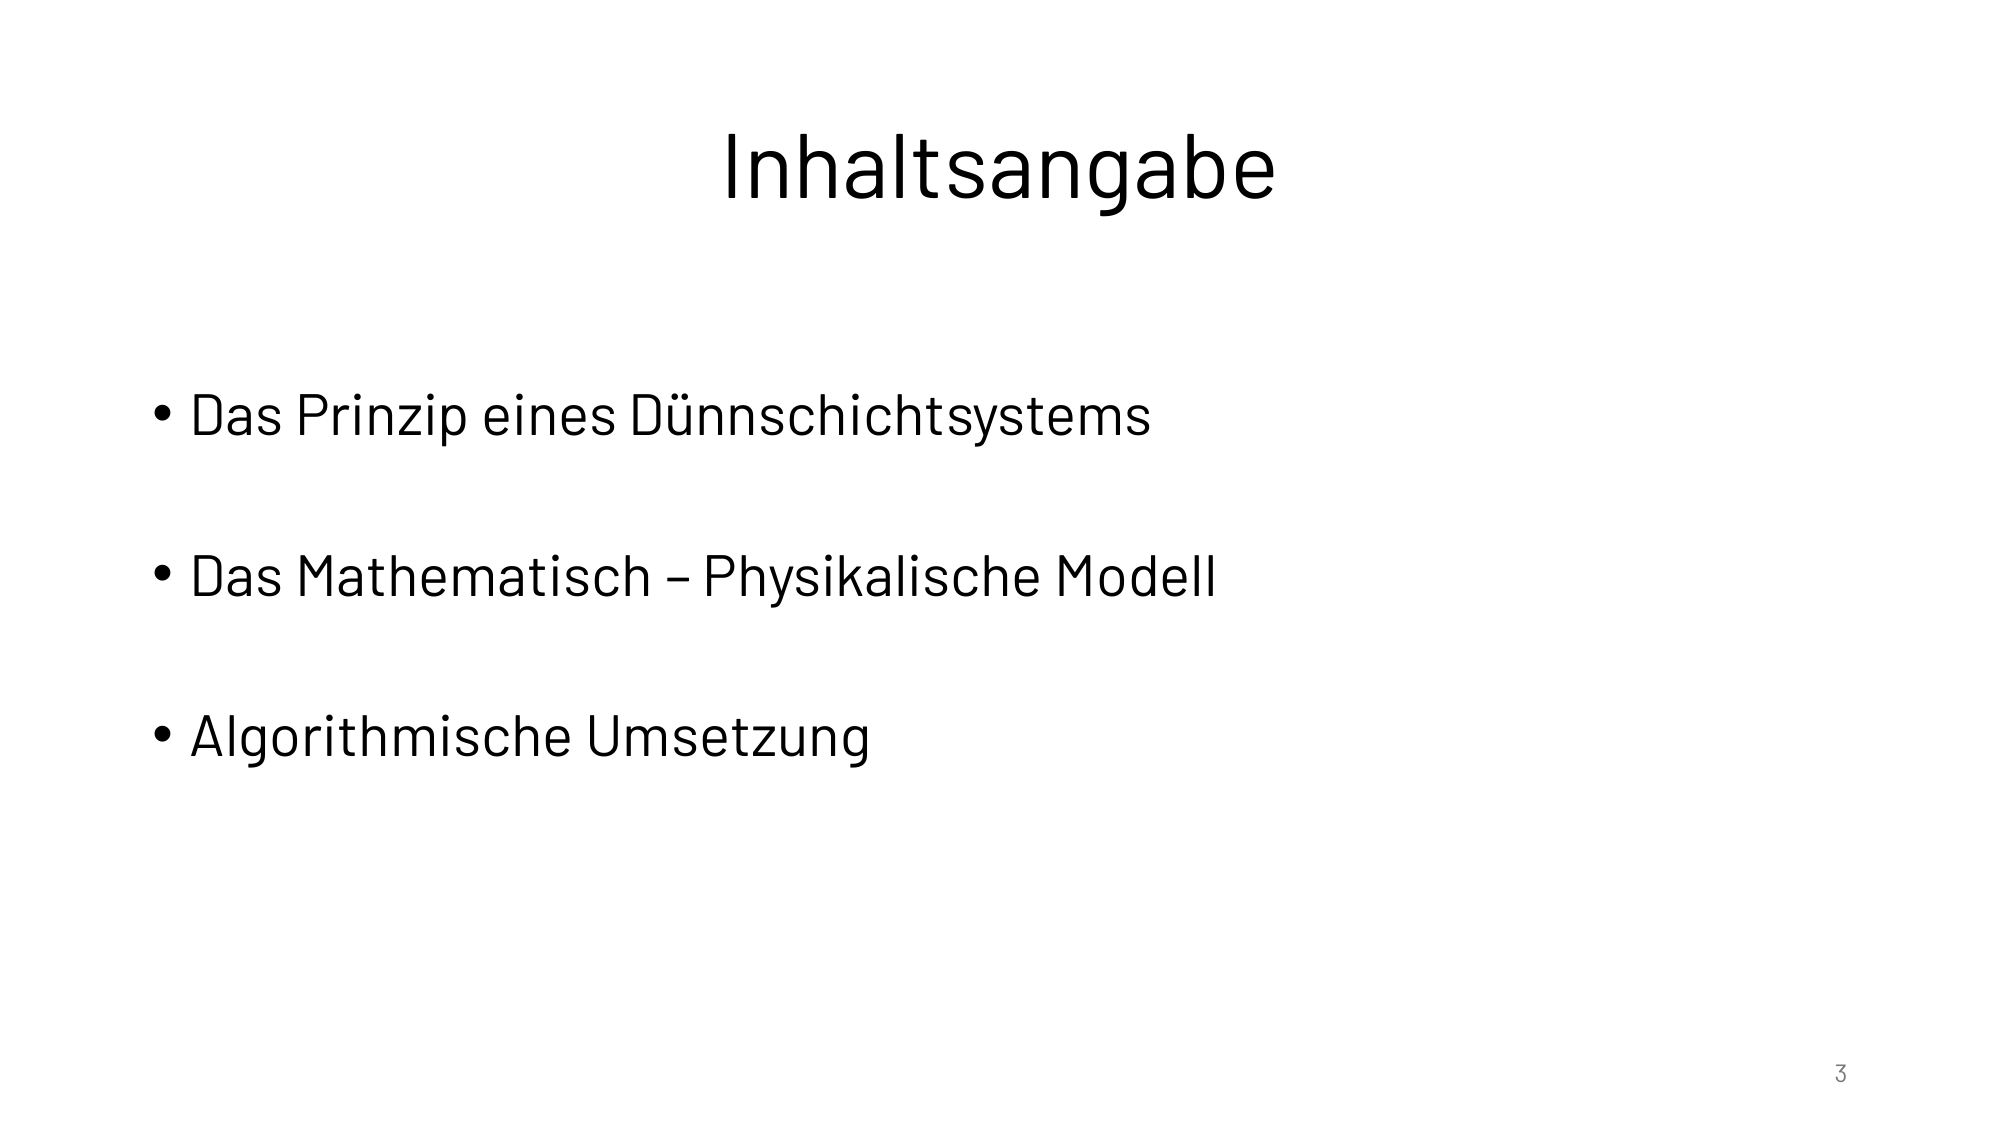

# Inhaltsangabe
Das Prinzip eines Dünnschichtsystems
Das Mathematisch – Physikalische Modell
Algorithmische Umsetzung

3